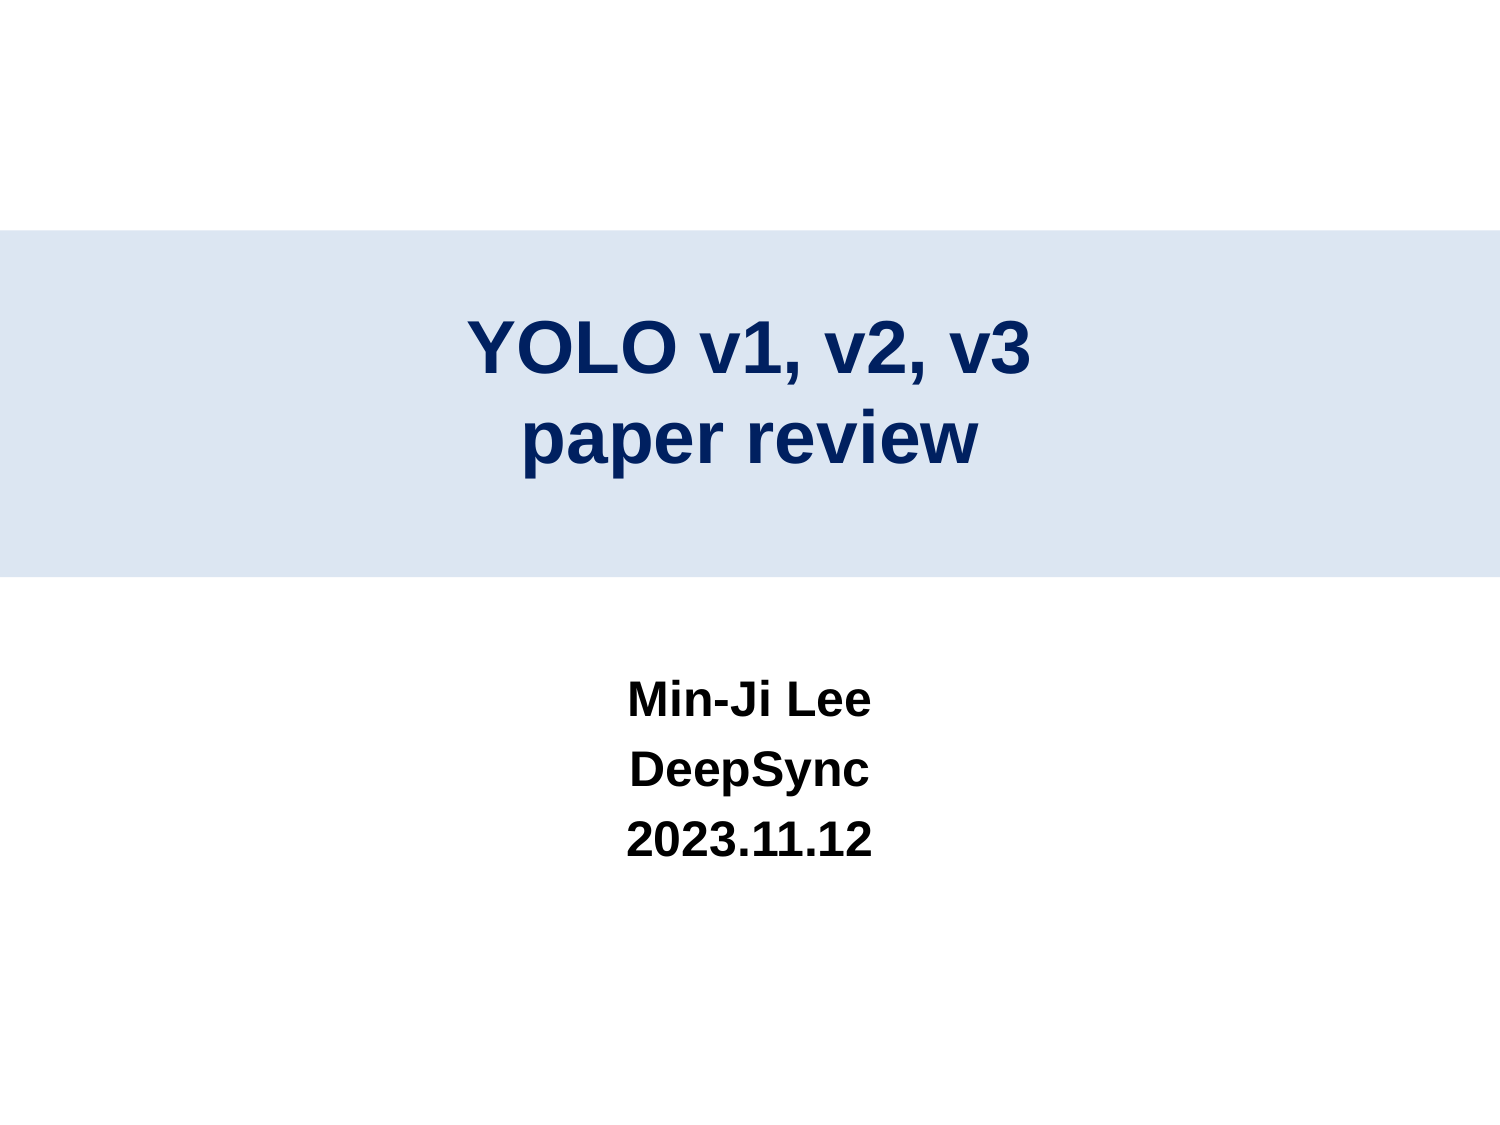

# YOLO v1, v2, v3 paper review
Min-Ji Lee
DeepSync
2023.11.12